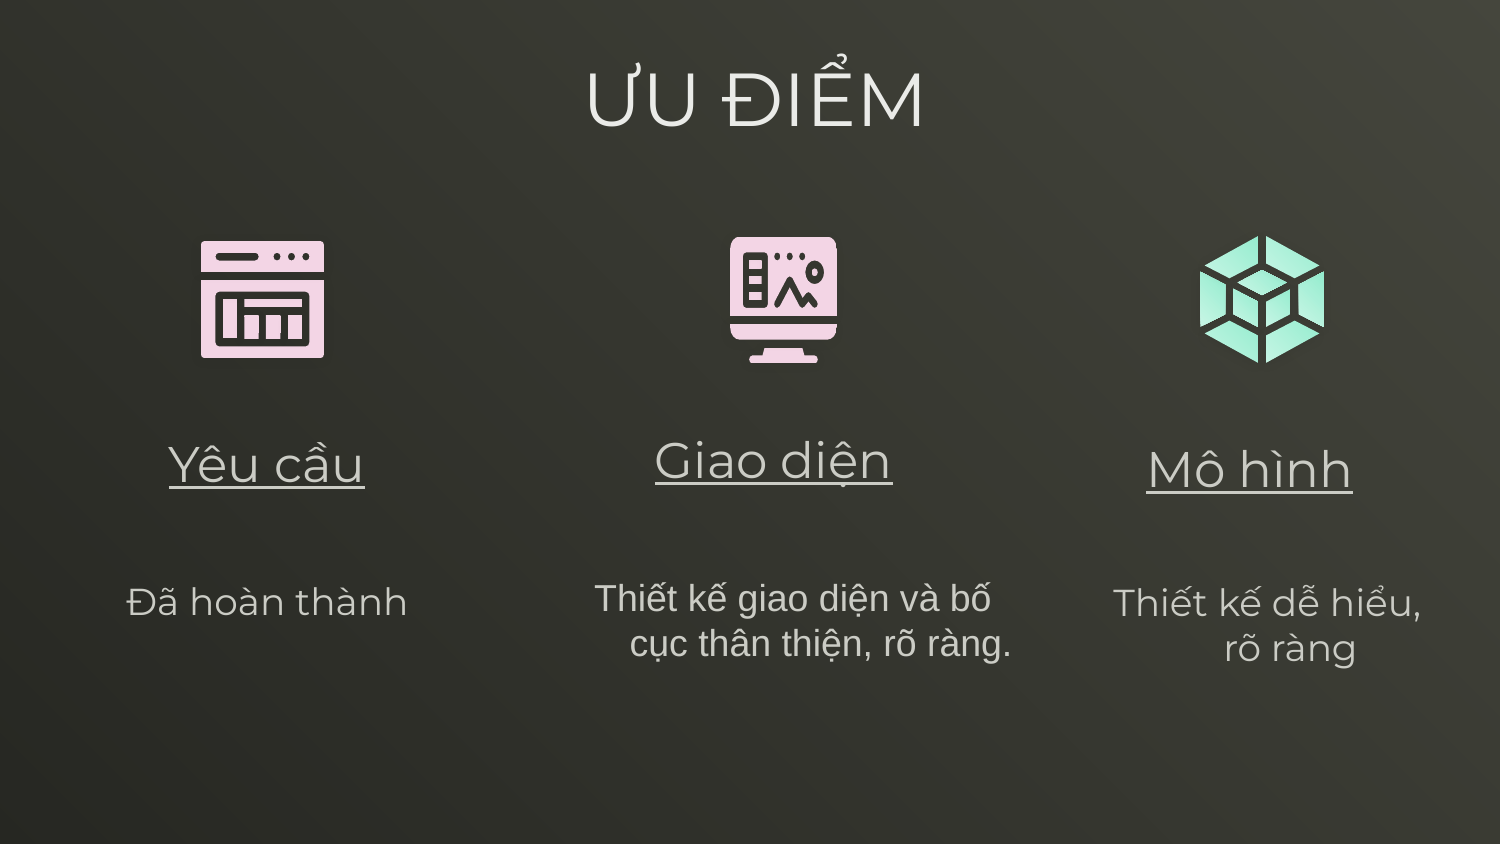

# ƯU ĐIỂM

Giao diện
Yêu cầu
Mô hình

Thiết kế giao diện và bố cục thân thiện, rõ ràng.

Đã hoàn thành
Thiết kế dễ hiểu, rõ ràng